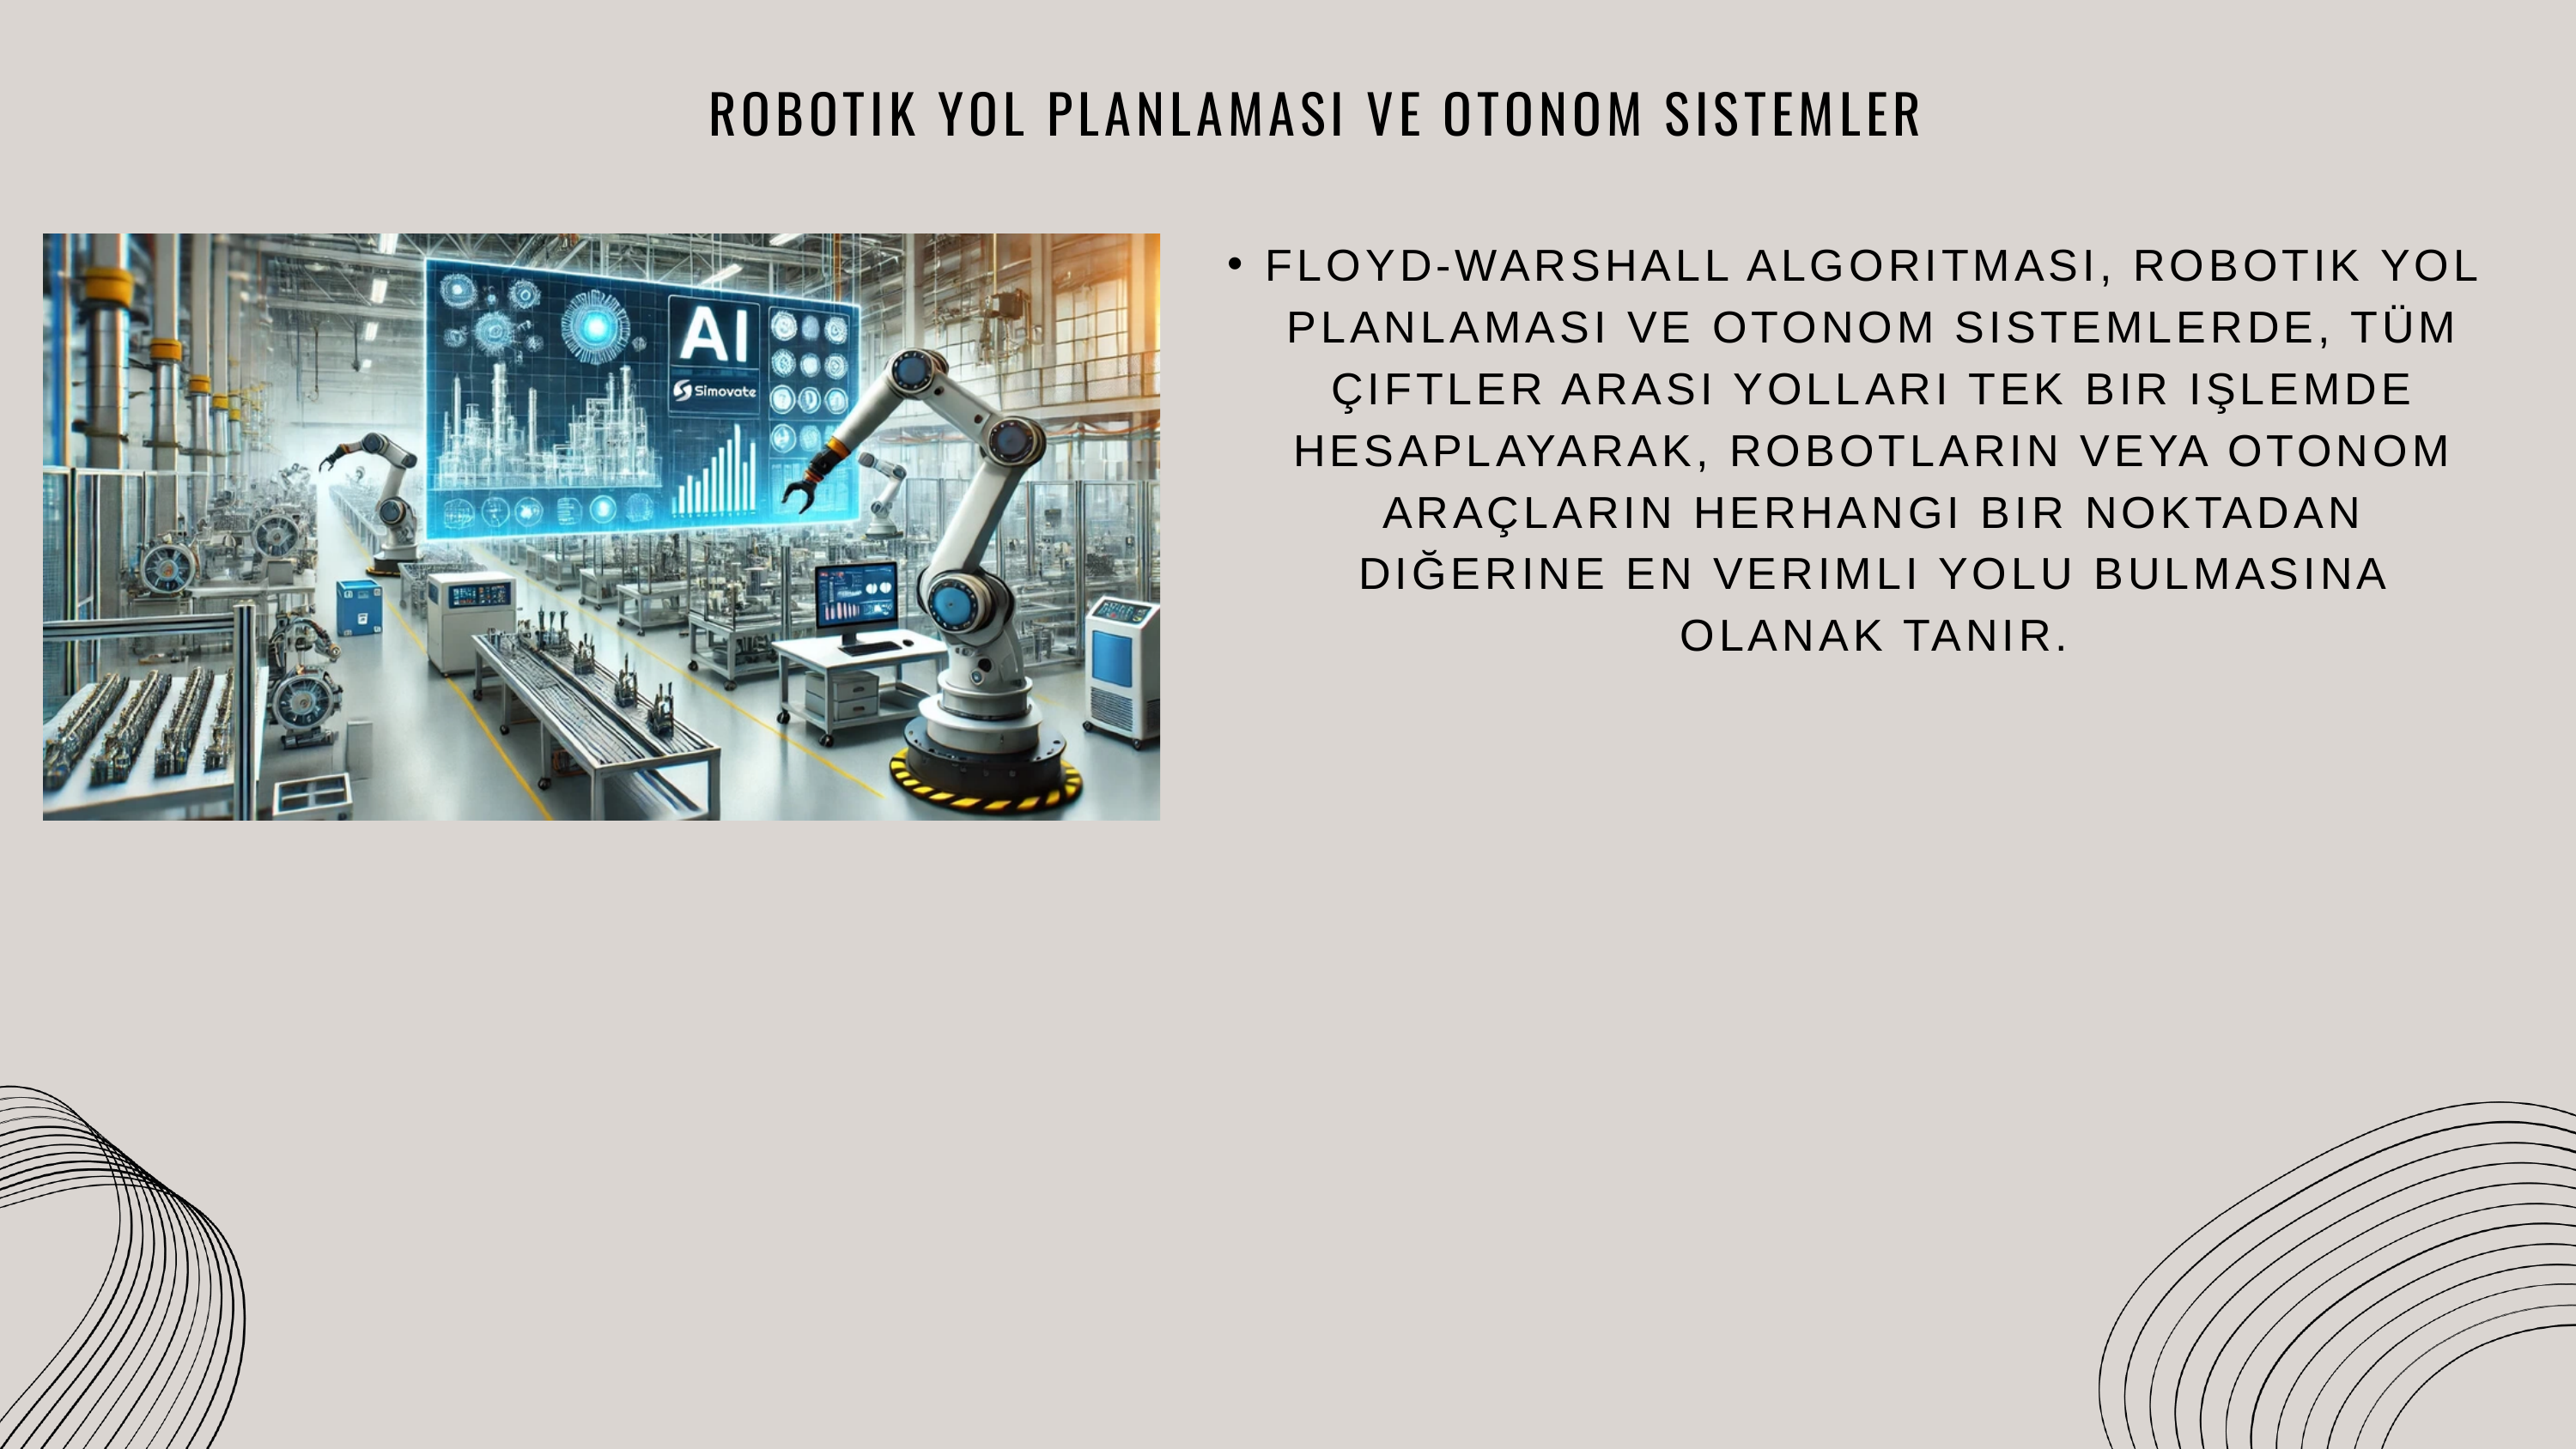

ROBOTIK YOL PLANLAMASI VE OTONOM SISTEMLER
FLOYD-WARSHALL ALGORITMASI, ROBOTIK YOL PLANLAMASI VE OTONOM SISTEMLERDE, TÜM ÇIFTLER ARASI YOLLARI TEK BIR IŞLEMDE HESAPLAYARAK, ROBOTLARIN VEYA OTONOM ARAÇLARIN HERHANGI BIR NOKTADAN DIĞERINE EN VERIMLI YOLU BULMASINA OLANAK TANIR.